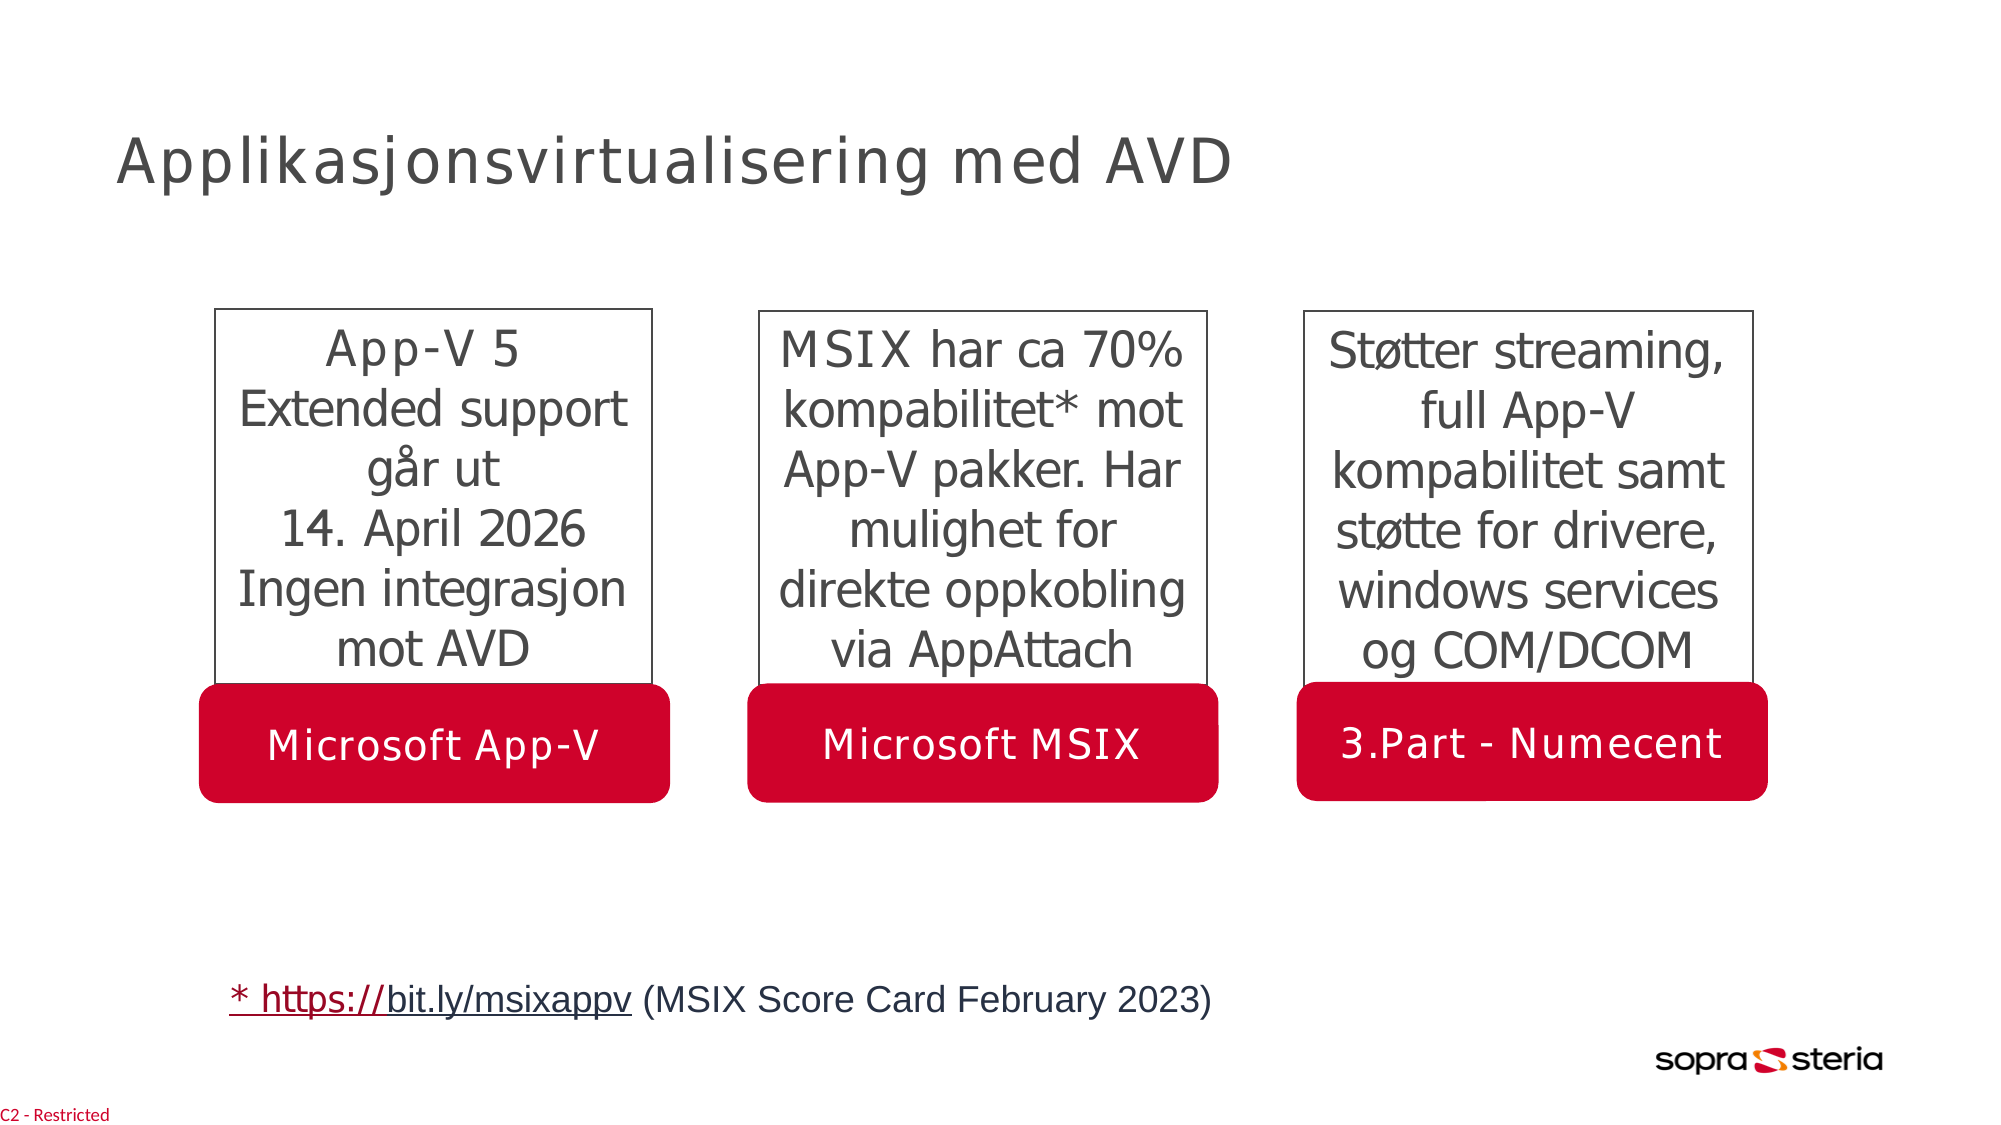

# Applikasjonsvirtualisering med AVD
App-V 5
Extended support går ut
14. April 2026
Ingen integrasjon
mot AVD
MSIX har ca 70% kompabilitet* mot App-V pakker. Har mulighet for direkte oppkobling via AppAttach
Støtter streaming, full App-V kompabilitet samt støtte for drivere, windows services og COM/DCOM
3.Part - Numecent
Microsoft MSIX
Microsoft App-V
* https://bit.ly/msixappv (MSIX Score Card February 2023)